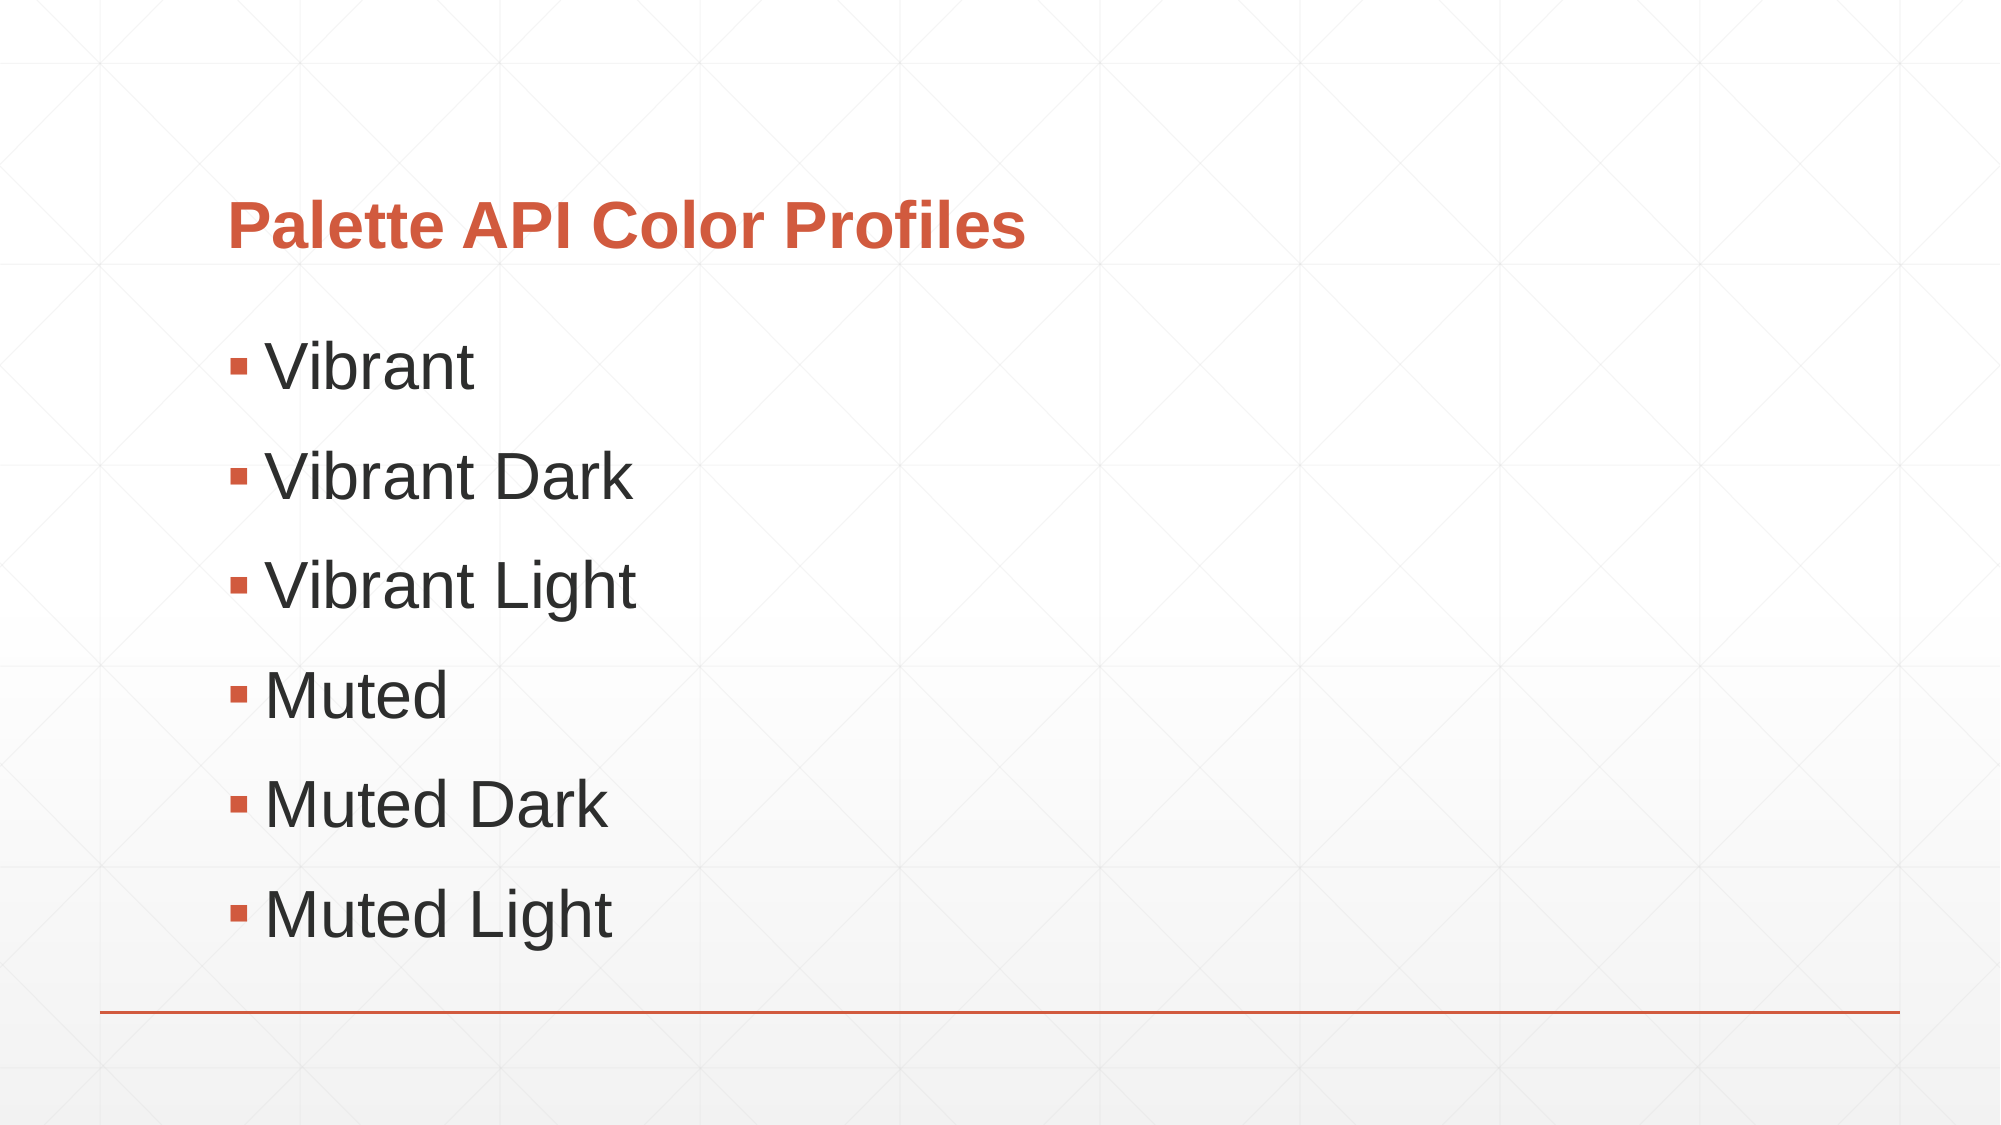

# Palette API Color Profiles
Vibrant
Vibrant Dark
Vibrant Light
Muted
Muted Dark
Muted Light